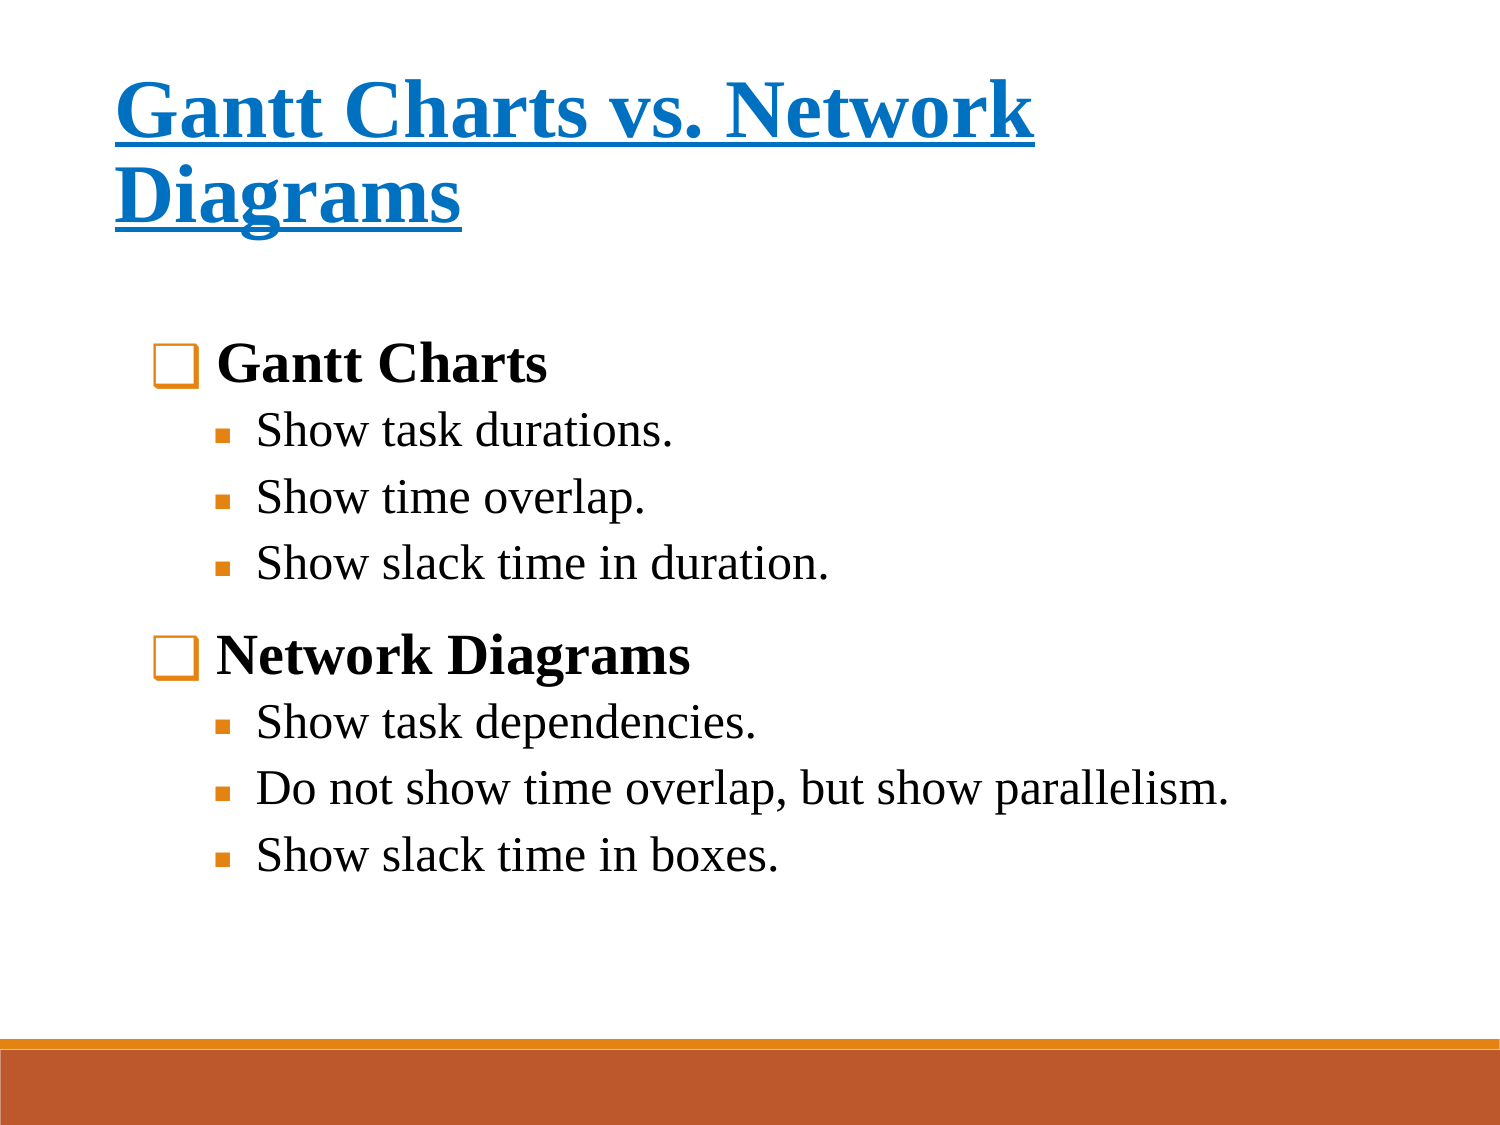

Gantt Charts vs. Network Diagrams
 Gantt Charts
 Show task durations.
 Show time overlap.
 Show slack time in duration.
 Network Diagrams
 Show task dependencies.
 Do not show time overlap, but show parallelism.
 Show slack time in boxes.